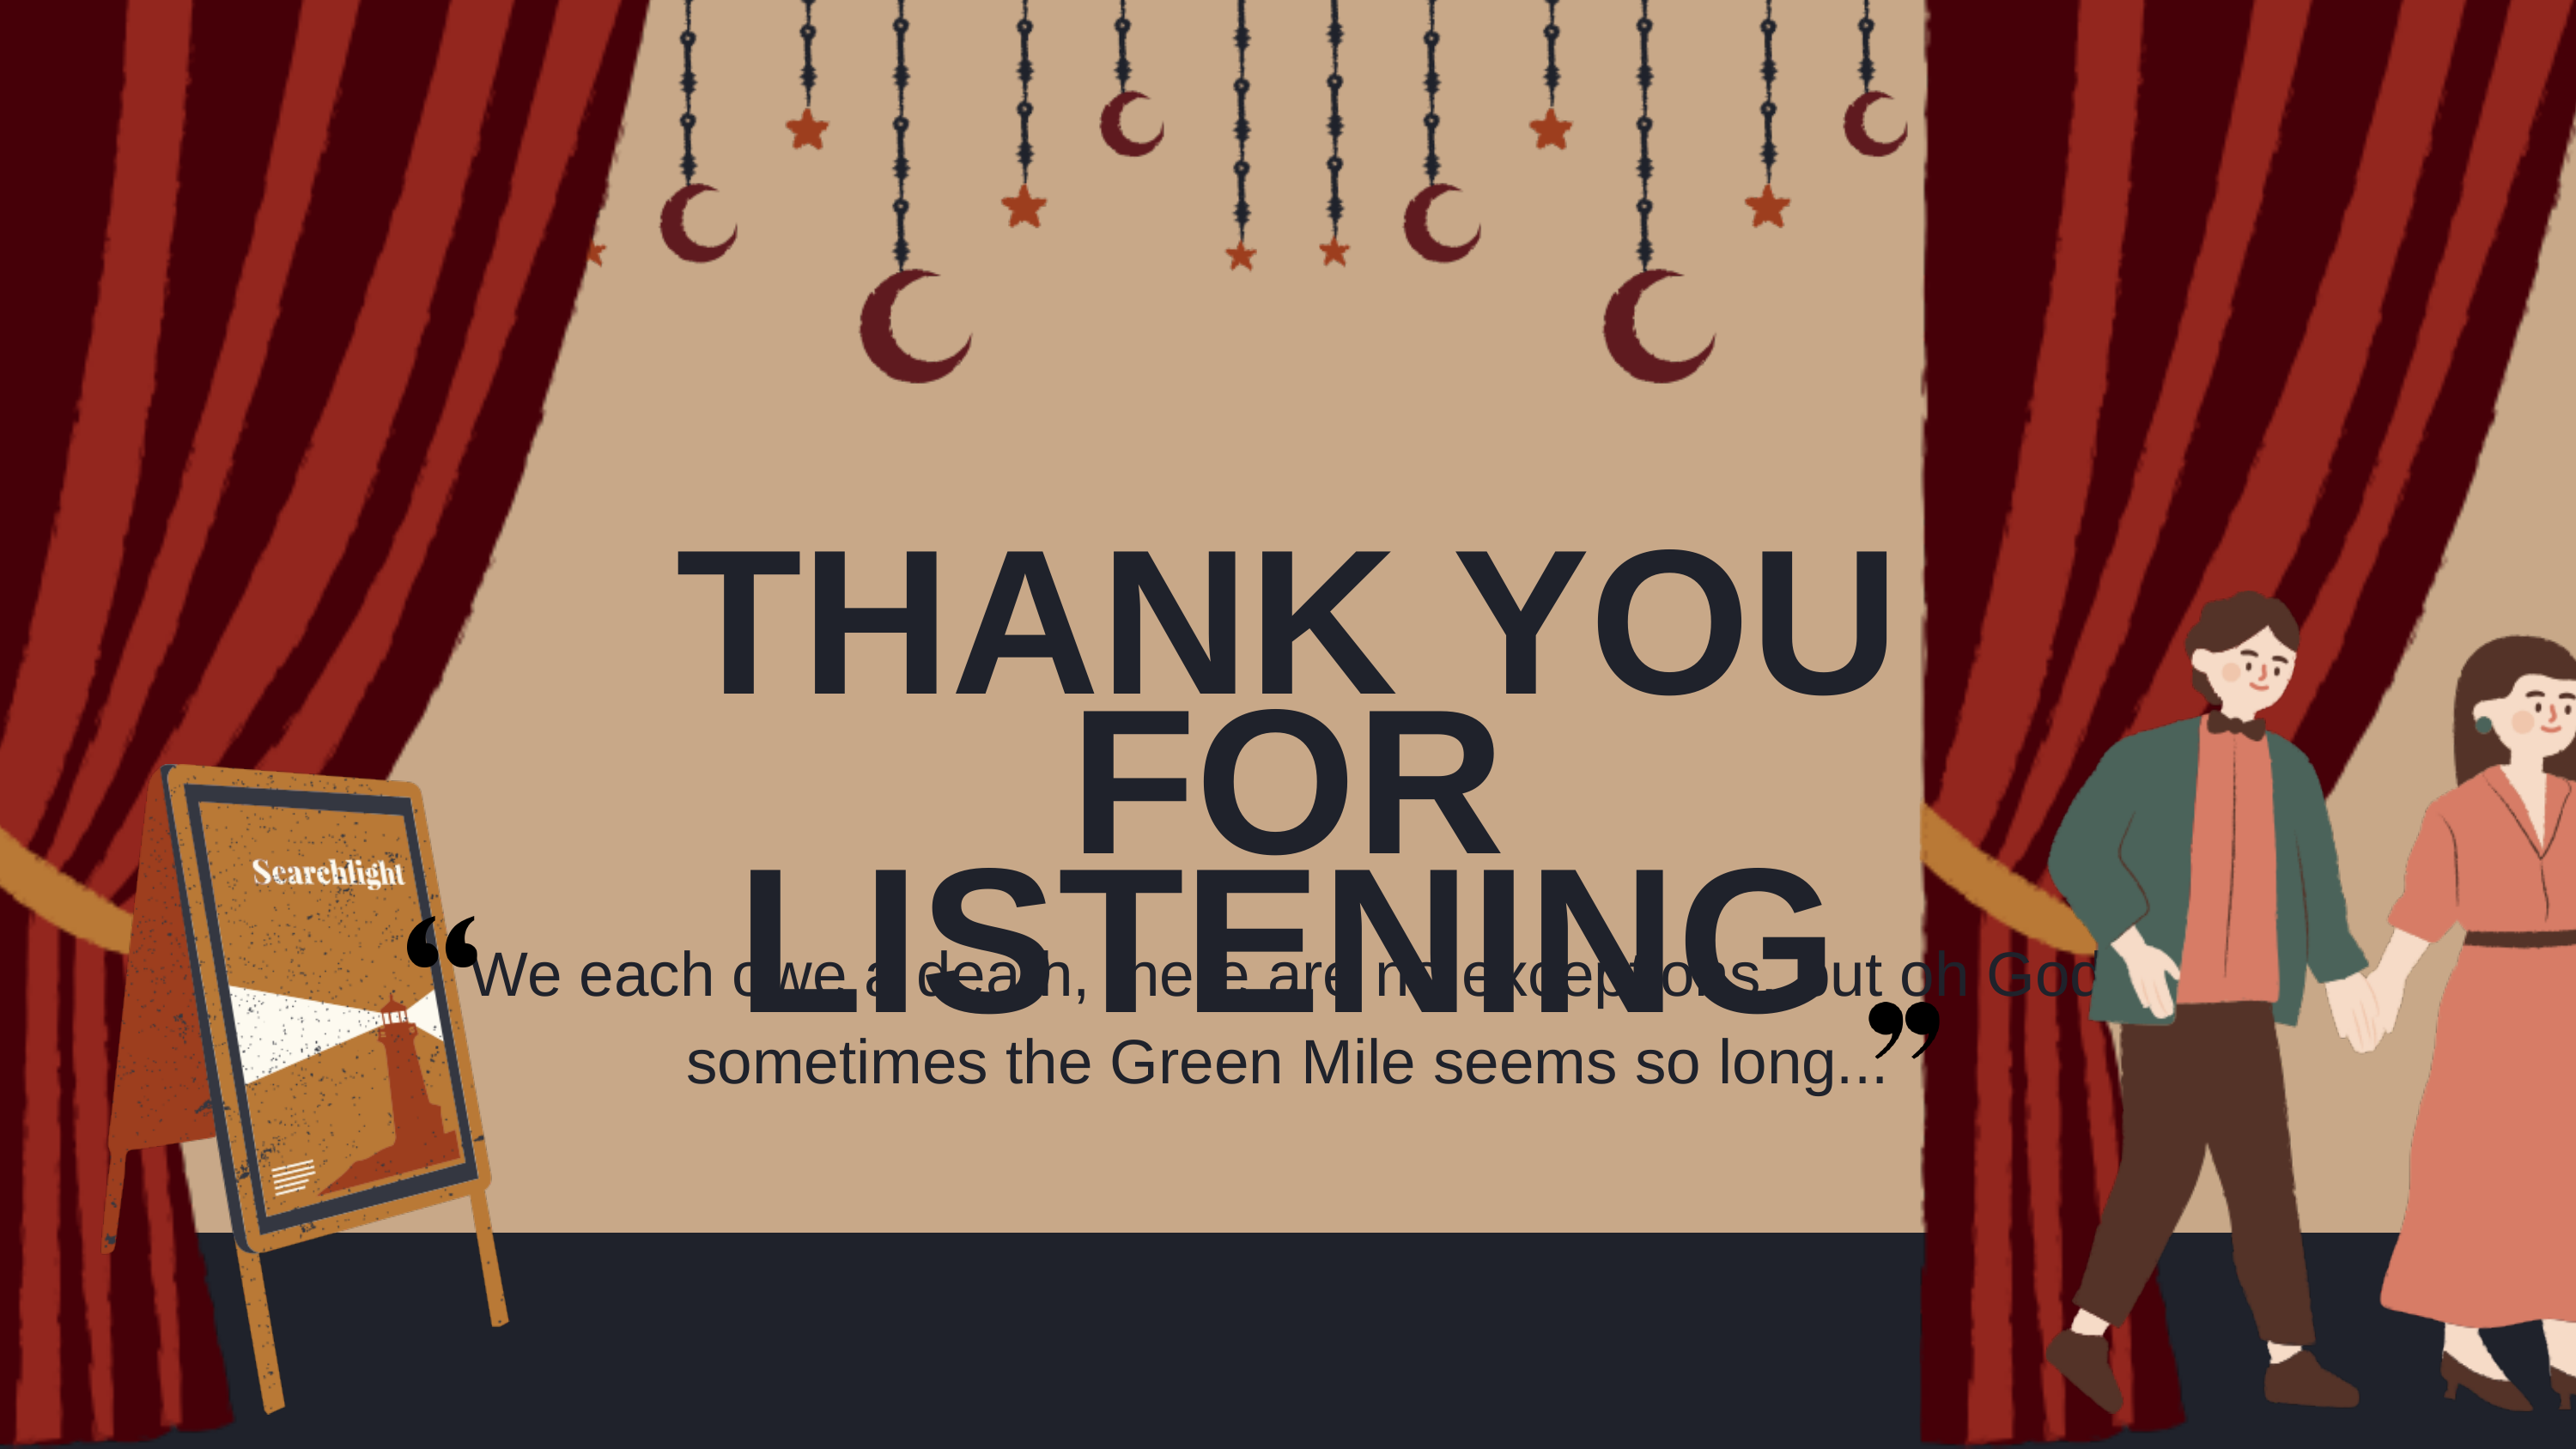

THANK YOU FOR LISTENING

We each owe a death, there are no exceptions, but oh God sometimes the Green Mile seems so long...